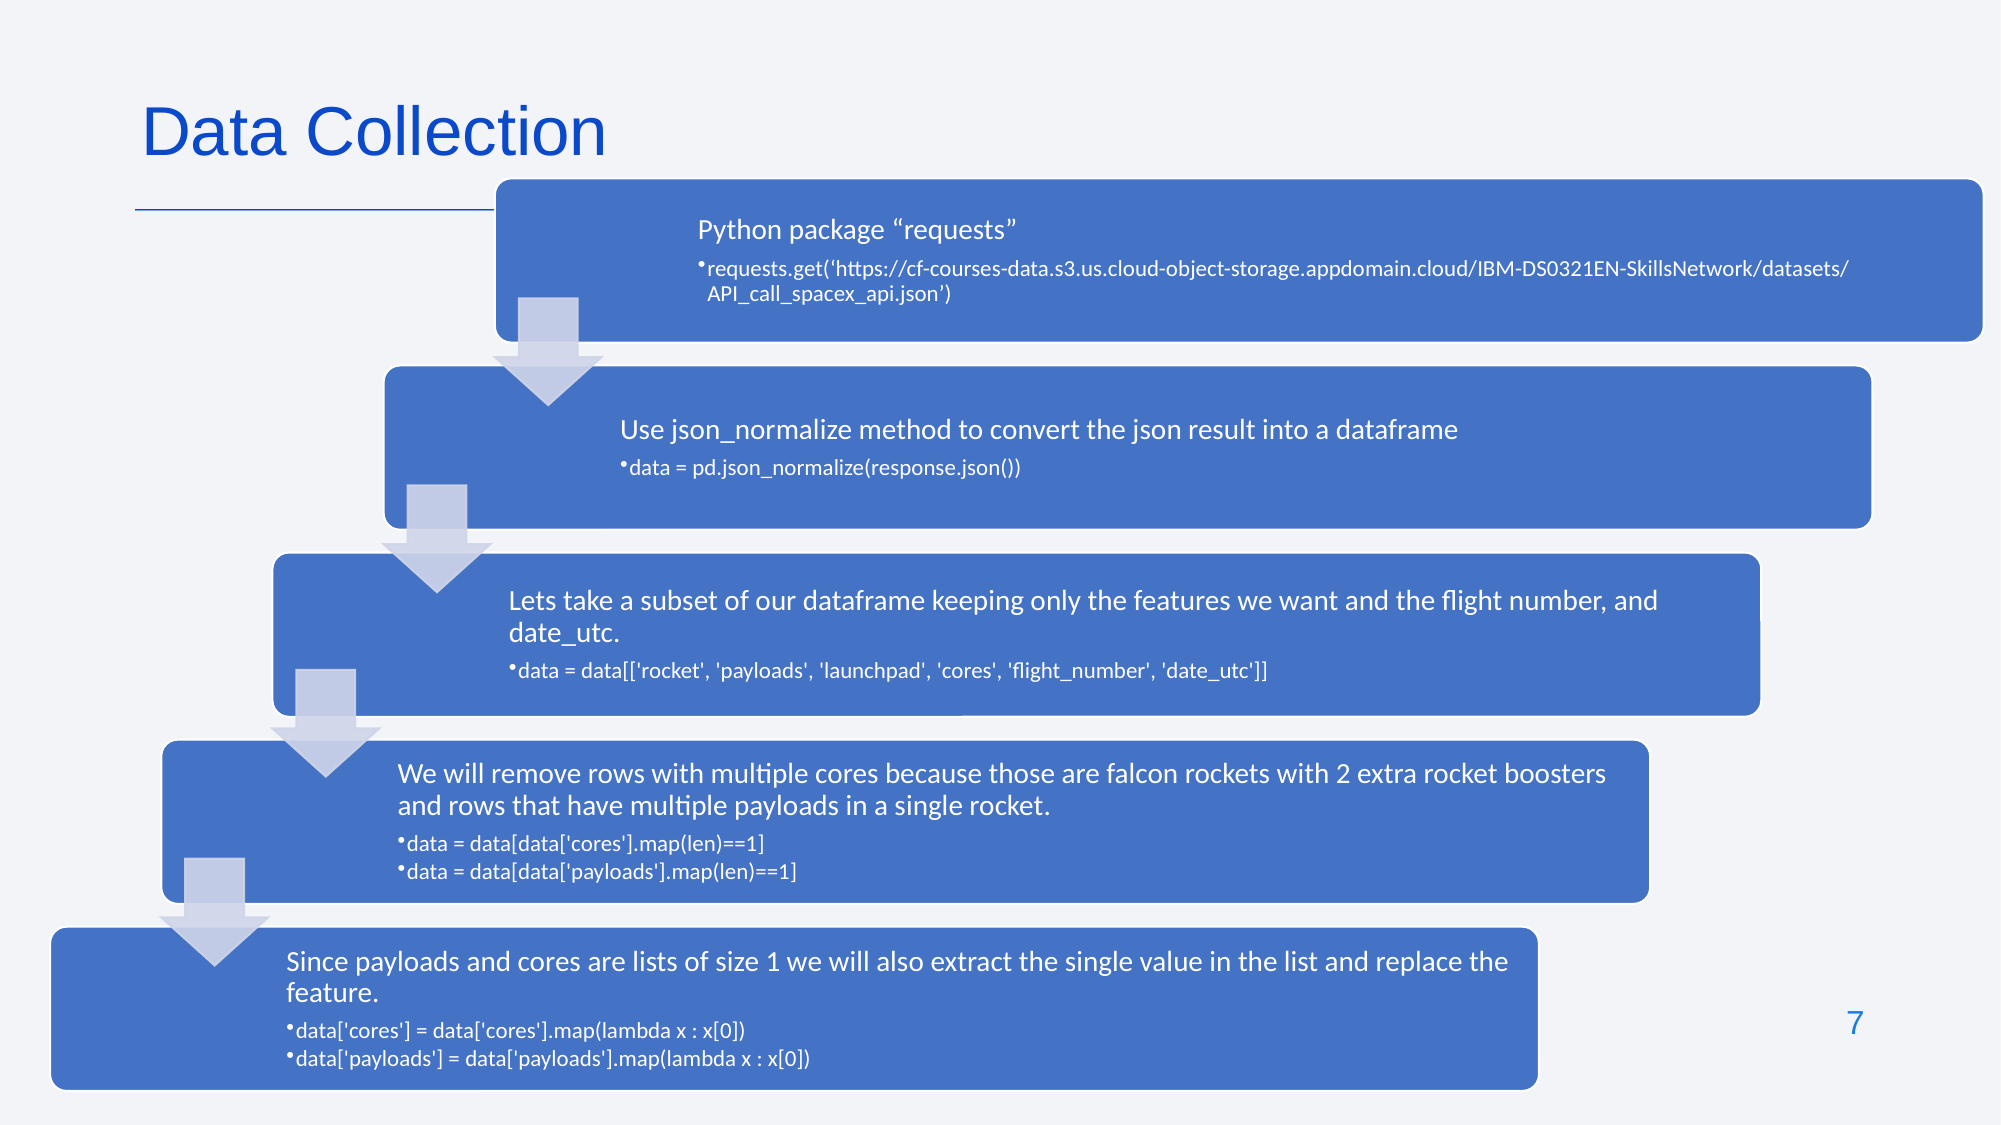

Data Collection
Python package “requests”
requests.get(‘https://cf-courses-data.s3.us.cloud-object-storage.appdomain.cloud/IBM-DS0321EN-SkillsNetwork/datasets/API_call_spacex_api.json’)
Use json_normalize method to convert the json result into a dataframe
data = pd.json_normalize(response.json())
Lets take a subset of our dataframe keeping only the features we want and the flight number, and date_utc.
data = data[['rocket', 'payloads', 'launchpad', 'cores', 'flight_number', 'date_utc']]
We will remove rows with multiple cores because those are falcon rockets with 2 extra rocket boosters and rows that have multiple payloads in a single rocket.
data = data[data['cores'].map(len)==1]
data = data[data['payloads'].map(len)==1]
Since payloads and cores are lists of size 1 we will also extract the single value in the list and replace the feature.
data['cores'] = data['cores'].map(lambda x : x[0])
data['payloads'] = data['payloads'].map(lambda x : x[0])

7